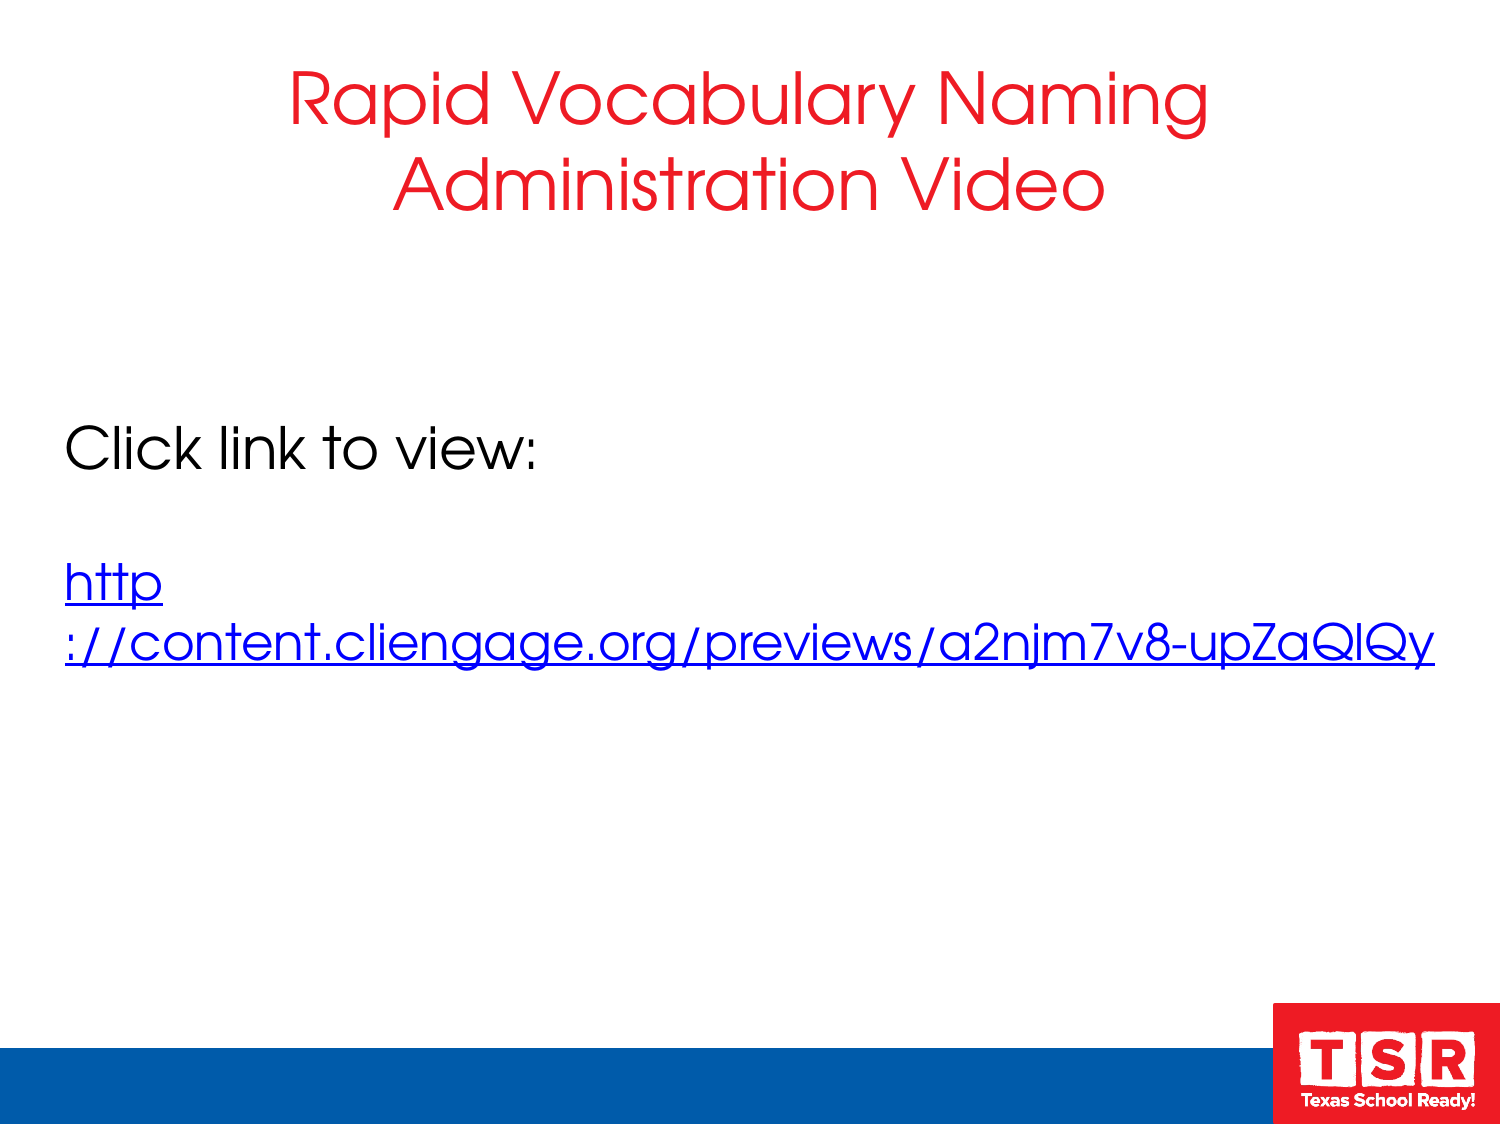

# Rapid Vocabulary Naming Administration Video
Click link to view:

http://content.cliengage.org/previews/a2njm7v8-upZaQlQy